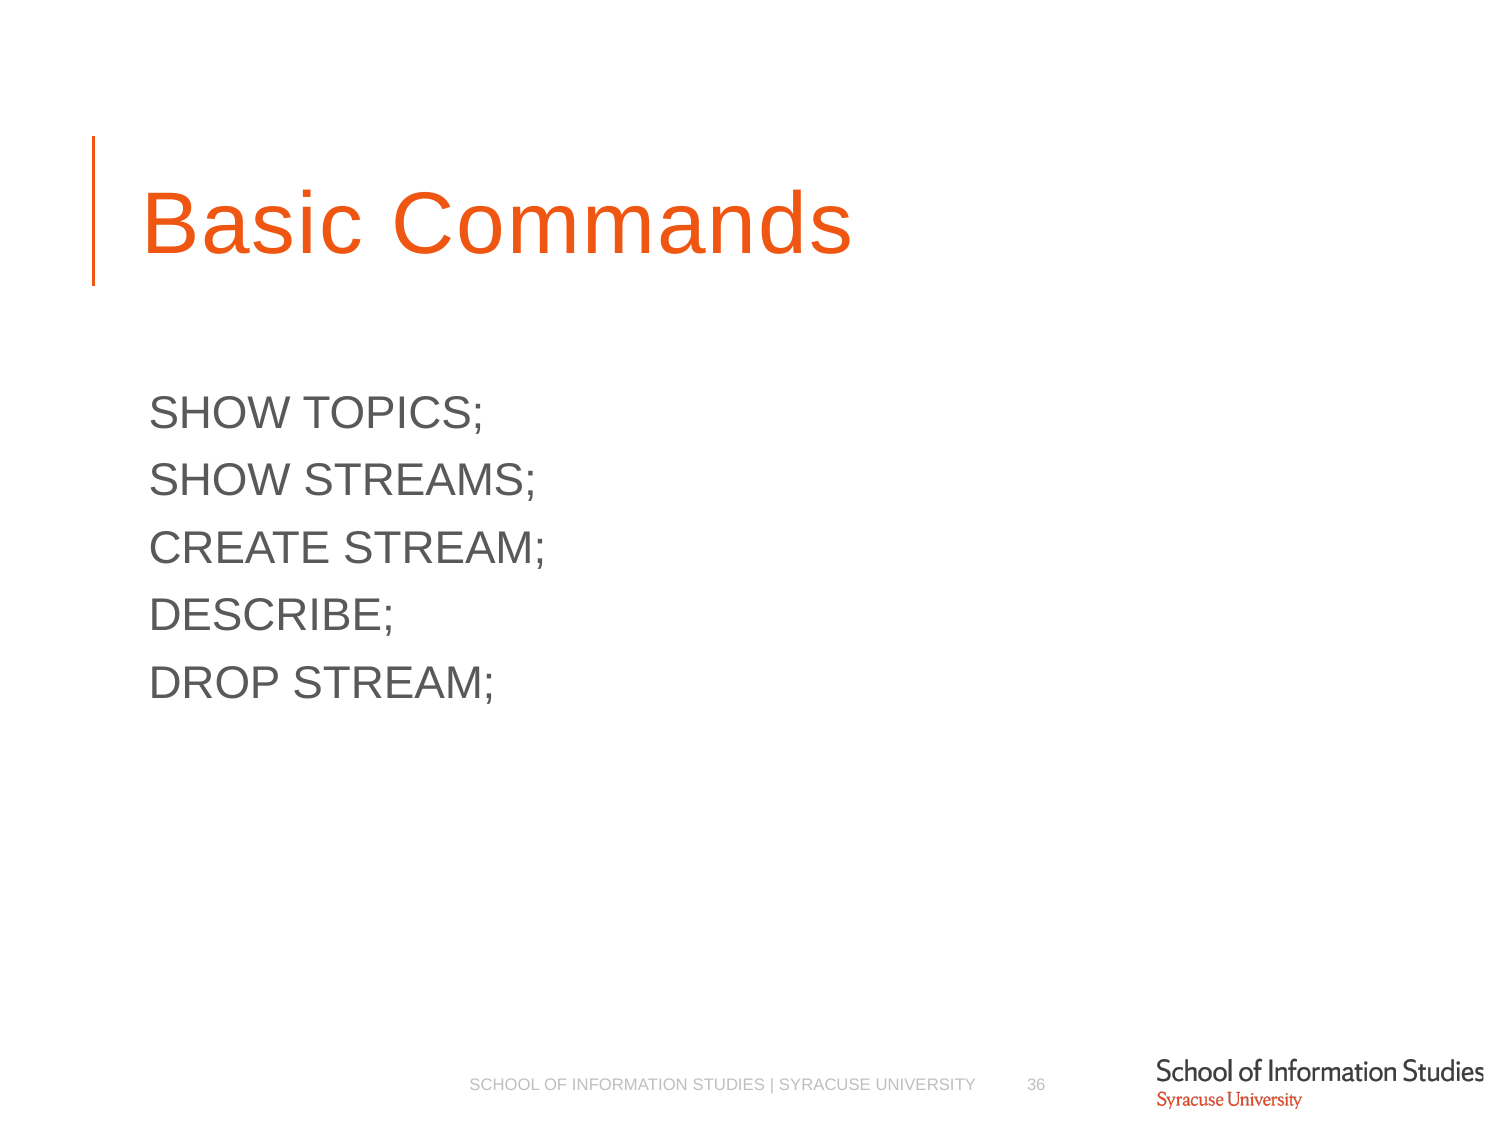

# Basic Commands
SHOW TOPICS;
SHOW STREAMS;
CREATE STREAM;
DESCRIBE;
DROP STREAM;
School of Information Studies | Syracuse University
36